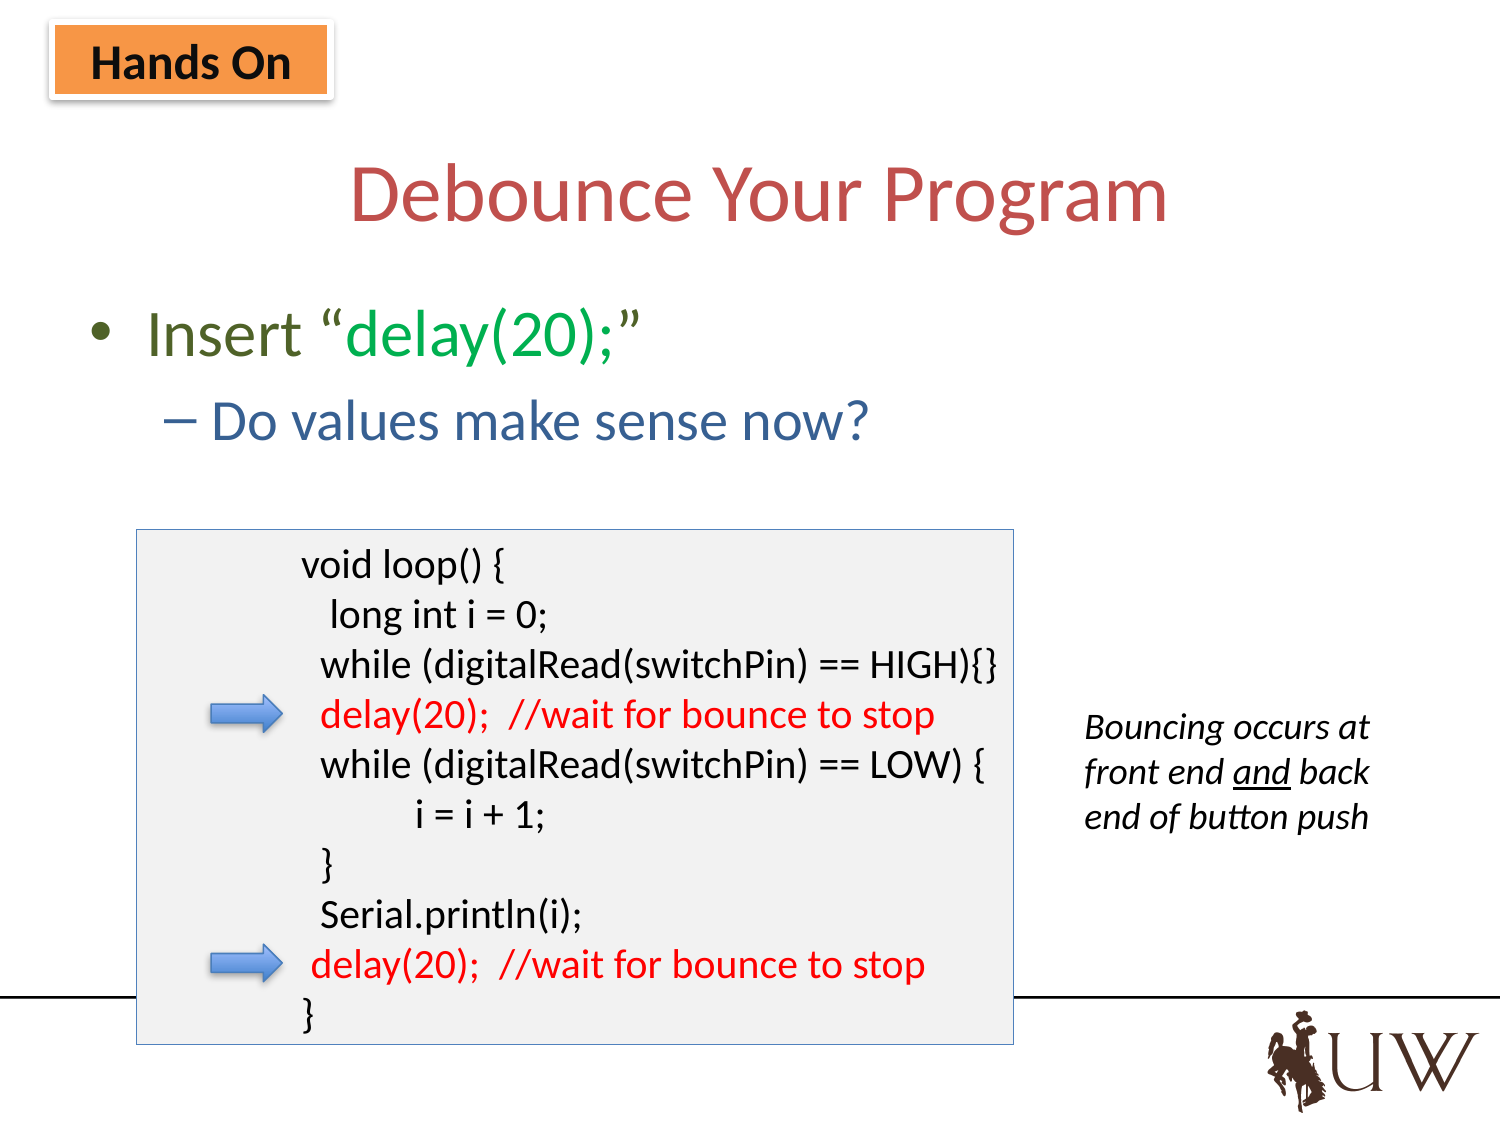

Hands On
# Debounce Your Program
Insert “delay(20);”
Do values make sense now?
void loop() {
   long int i = 0;
  while (digitalRead(switchPin) == HIGH){}
  delay(20);  //wait for bounce to stop
  while (digitalRead(switchPin) == LOW) {
            i = i + 1;
  }
  Serial.println(i);
 delay(20);  //wait for bounce to stop
}

Bouncing occurs at front end and back end of button push